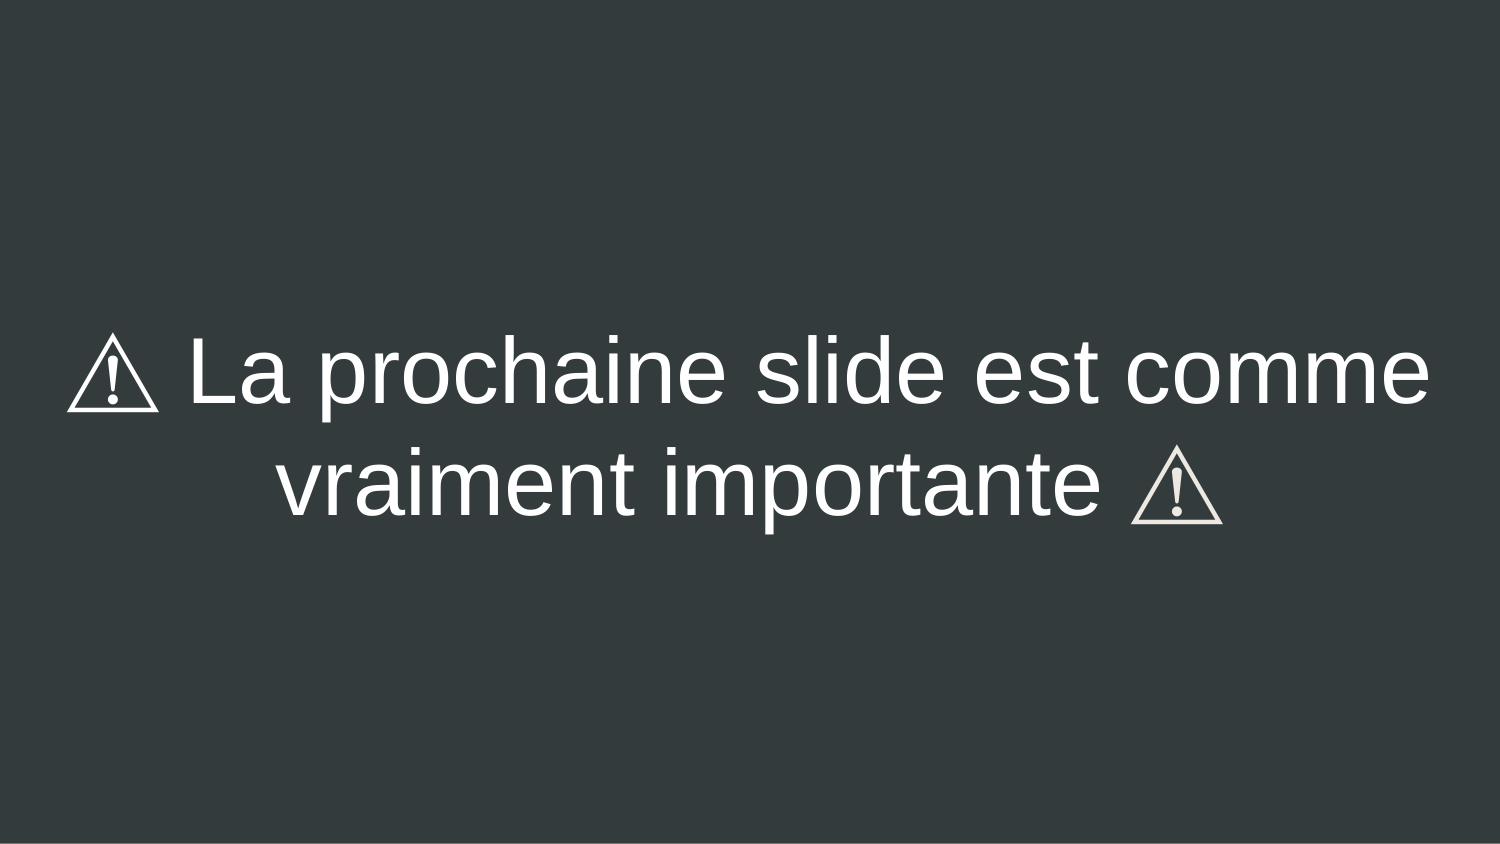

# ⚠️ La prochaine slide est comme vraiment importante ⚠️